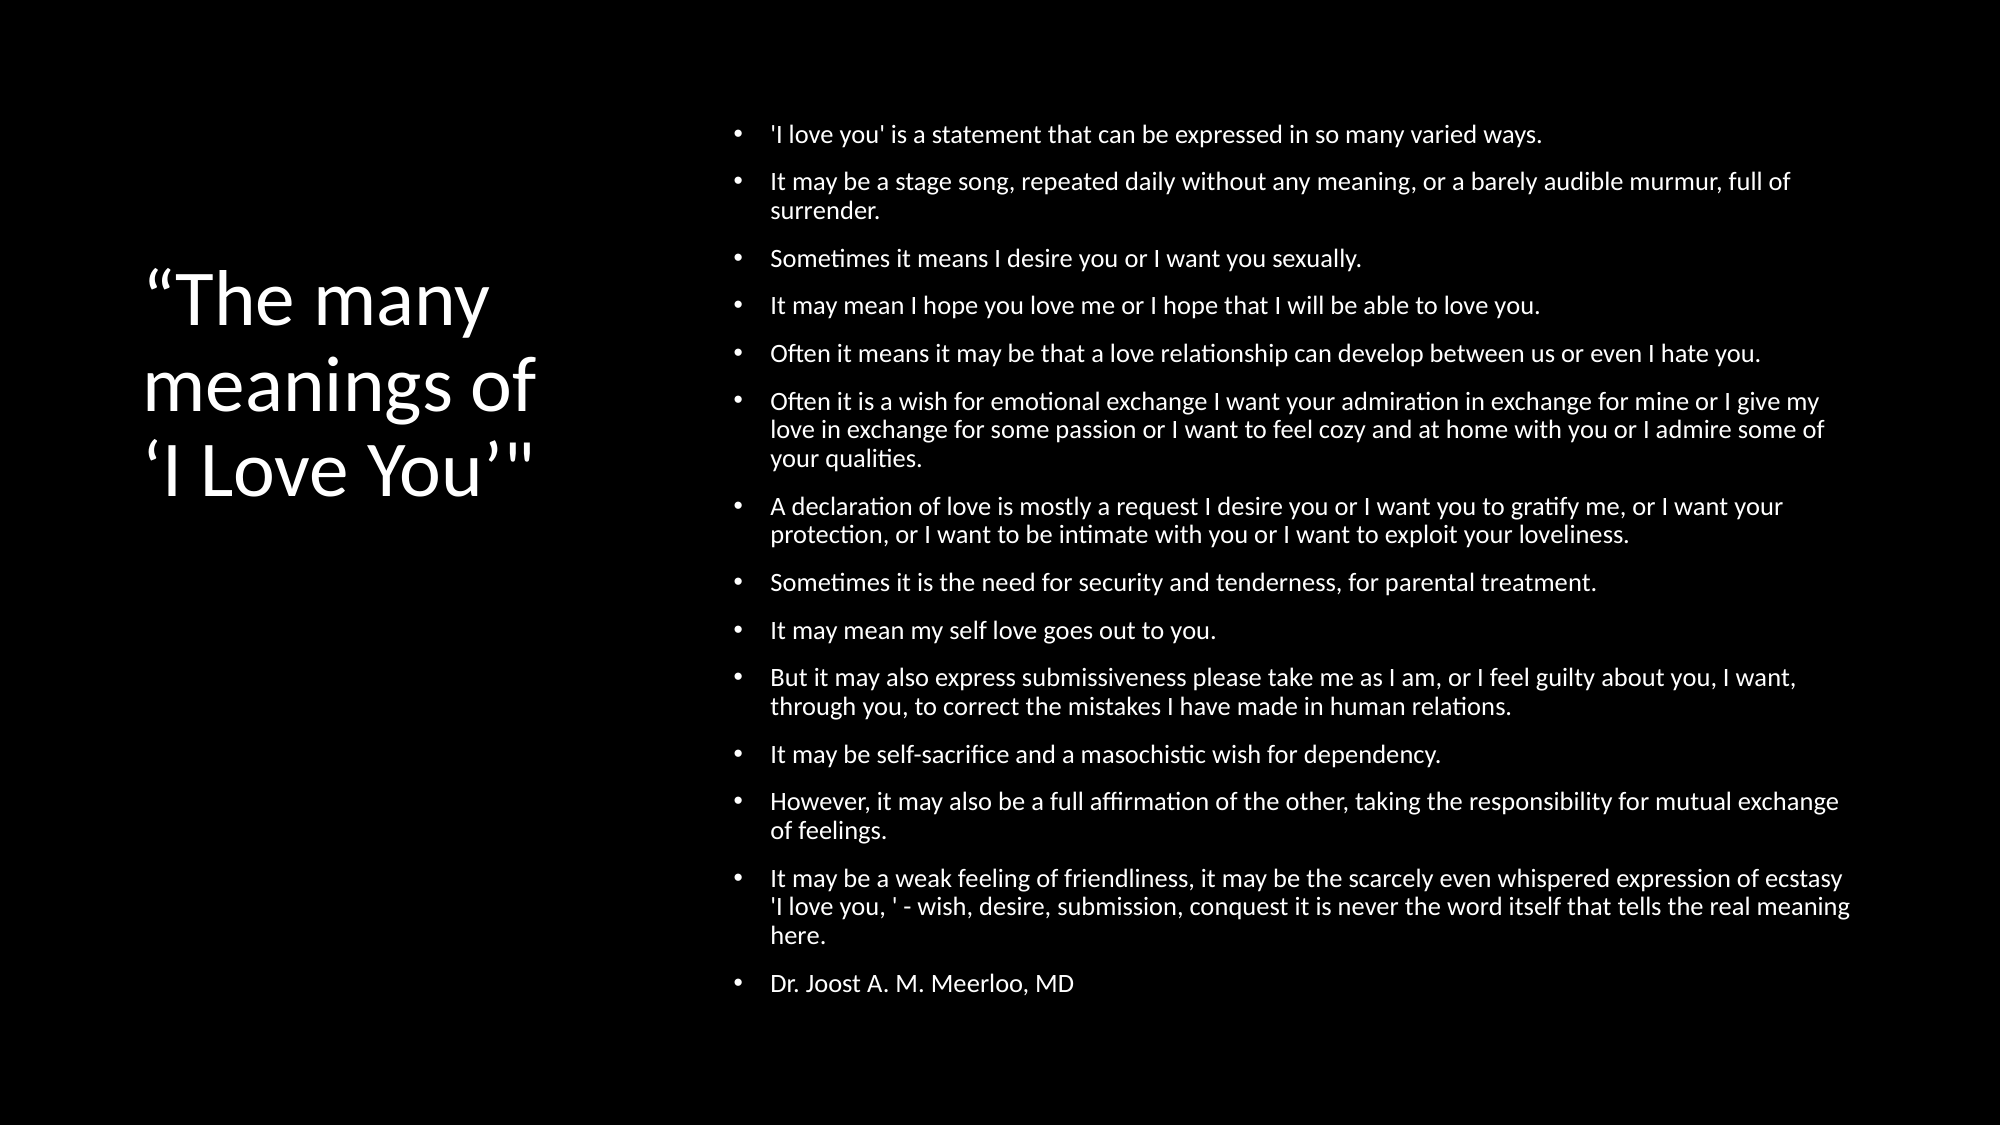

'I love you' is a statement that can be expressed in so many varied ways.
It may be a stage song, repeated daily without any meaning, or a barely audible murmur, full of surrender.
Sometimes it means I desire you or I want you sexually.
It may mean I hope you love me or I hope that I will be able to love you.
Often it means it may be that a love relationship can develop between us or even I hate you.
Often it is a wish for emotional exchange I want your admiration in exchange for mine or I give my love in exchange for some passion or I want to feel cozy and at home with you or I admire some of your qualities.
A declaration of love is mostly a request I desire you or I want you to gratify me, or I want your protection, or I want to be intimate with you or I want to exploit your loveliness.
Sometimes it is the need for security and tenderness, for parental treatment.
It may mean my self love goes out to you.
But it may also express submissiveness please take me as I am, or I feel guilty about you, I want, through you, to correct the mistakes I have made in human relations.
It may be self-sacrifice and a masochistic wish for dependency.
However, it may also be a full affirmation of the other, taking the responsibility for mutual exchange of feelings.
It may be a weak feeling of friendliness, it may be the scarcely even whispered expression of ecstasy 'I love you, ' - wish, desire, submission, conquest it is never the word itself that tells the real meaning here.
Dr. Joost A. M. Meerloo, MD

# “The many meanings of ‘I Love You’"